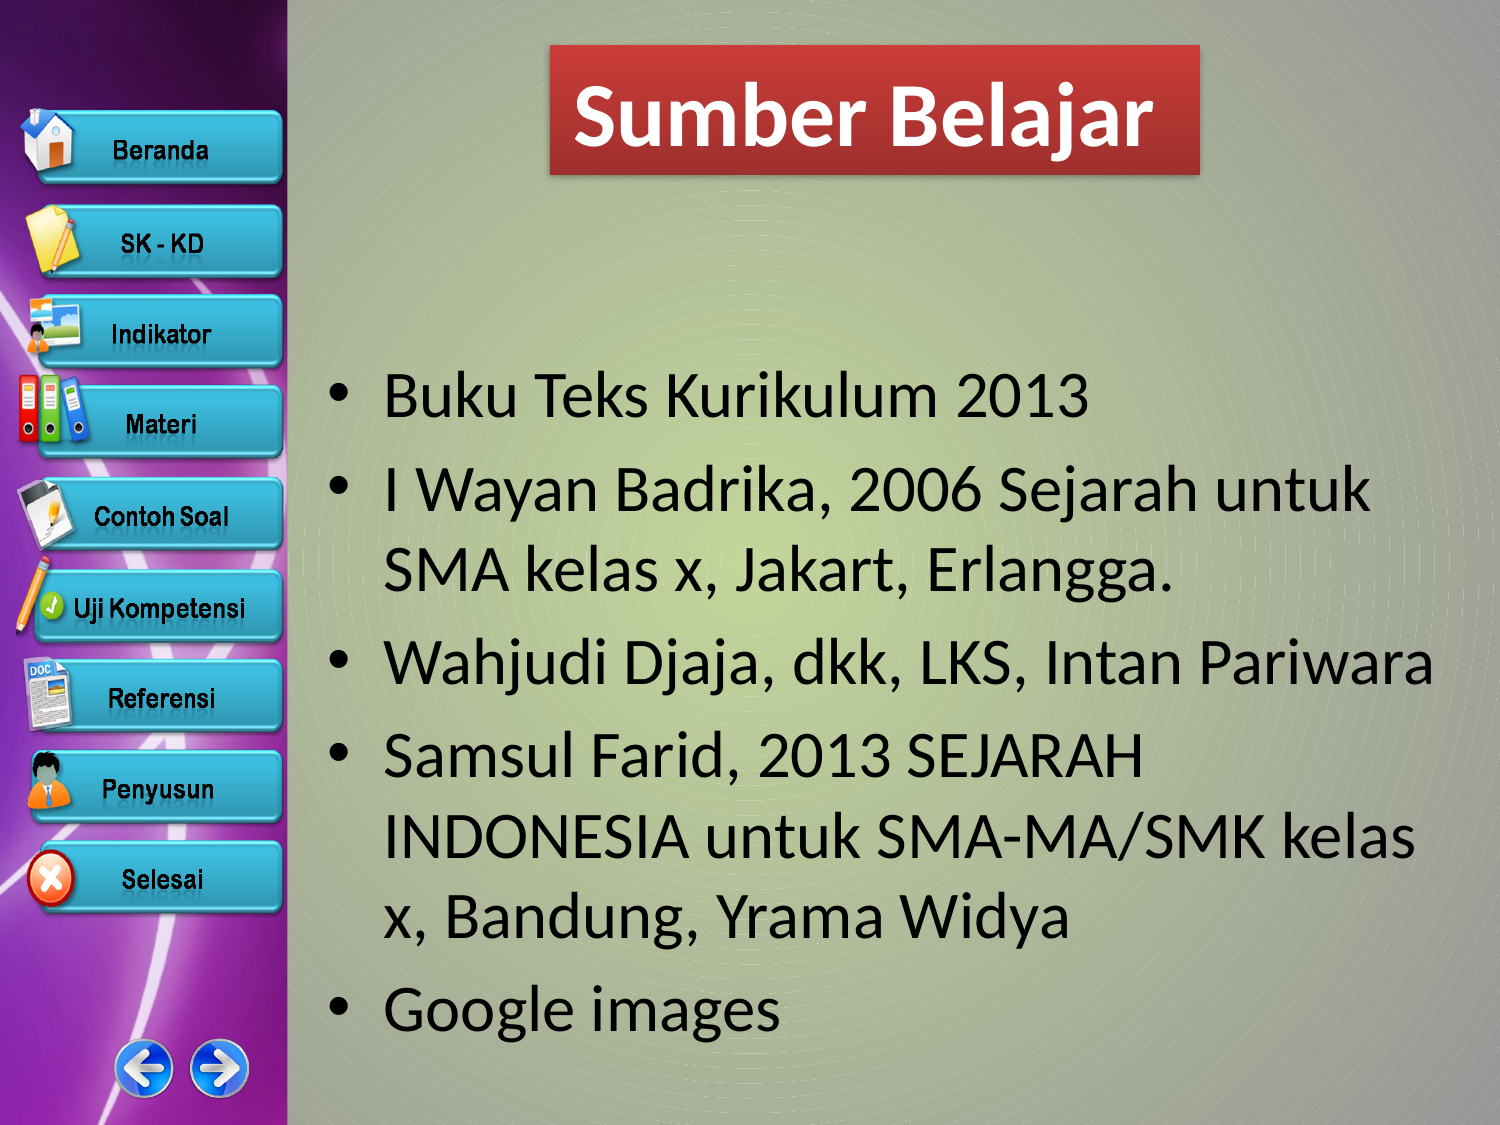

# Sumber Belajar

Buku Teks Kurikulum 2013
I Wayan Badrika, 2006 Sejarah untuk SMA kelas x, Jakart, Erlangga.
Wahjudi Djaja, dkk, LKS, Intan Pariwara
Samsul Farid, 2013 SEJARAH INDONESIA untuk SMA-MA/SMK kelas x, Bandung, Yrama Widya
Google images